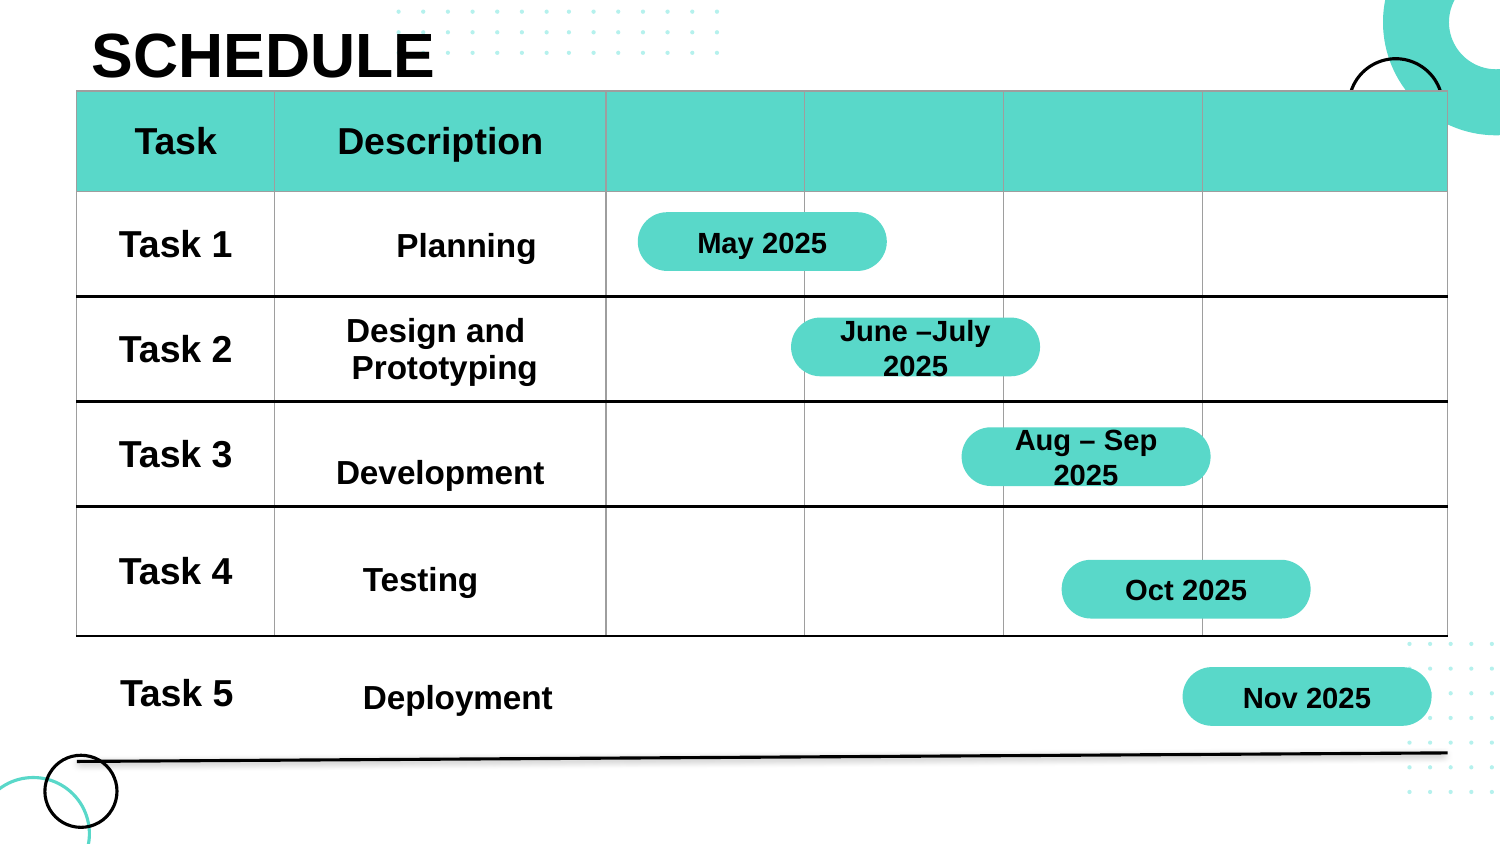

# SCHEDULE
| Task | Description |  |  |  |  |
| --- | --- | --- | --- | --- | --- |
| Task 1 | Planning |  |  |  |  |
| Task 2 | Design and Prototyping |  |  |  |  |
| Task 3 | Development |  |  |  |  |
| Task 4 |  |  |  |  |  |
May 2025
June –July 2025
Aug – Sep 2025
Testing
Oct 2025
Task 5
Nov 2025
Deployment